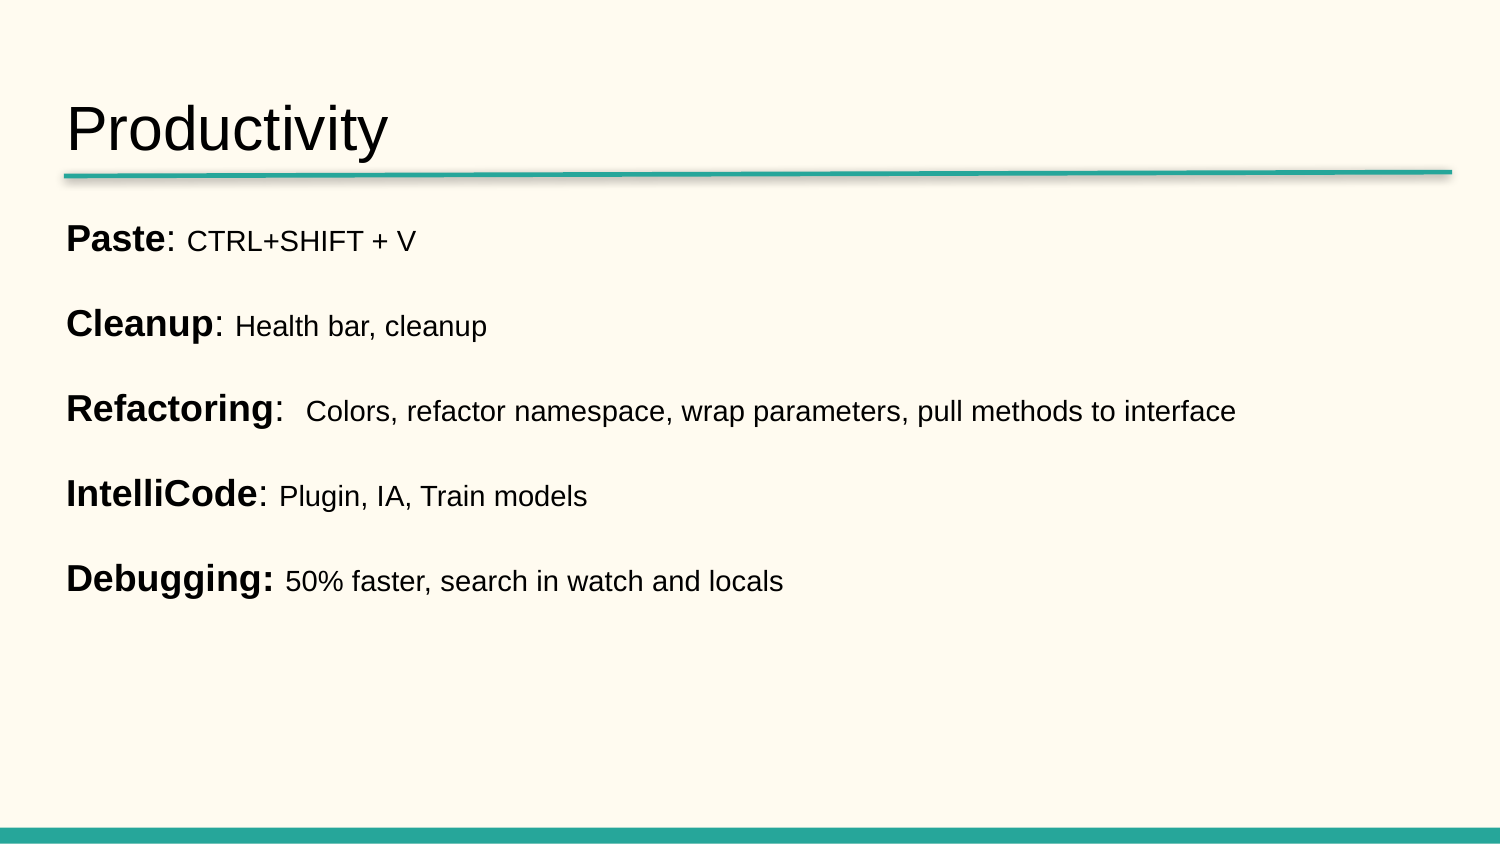

# Productivity
Paste: CTRL+SHIFT + V
Cleanup: Health bar, cleanup
Refactoring:  Colors, refactor namespace, wrap parameters, pull methods to interface
IntelliCode: Plugin, IA, Train models
Debugging: 50% faster, search in watch and locals